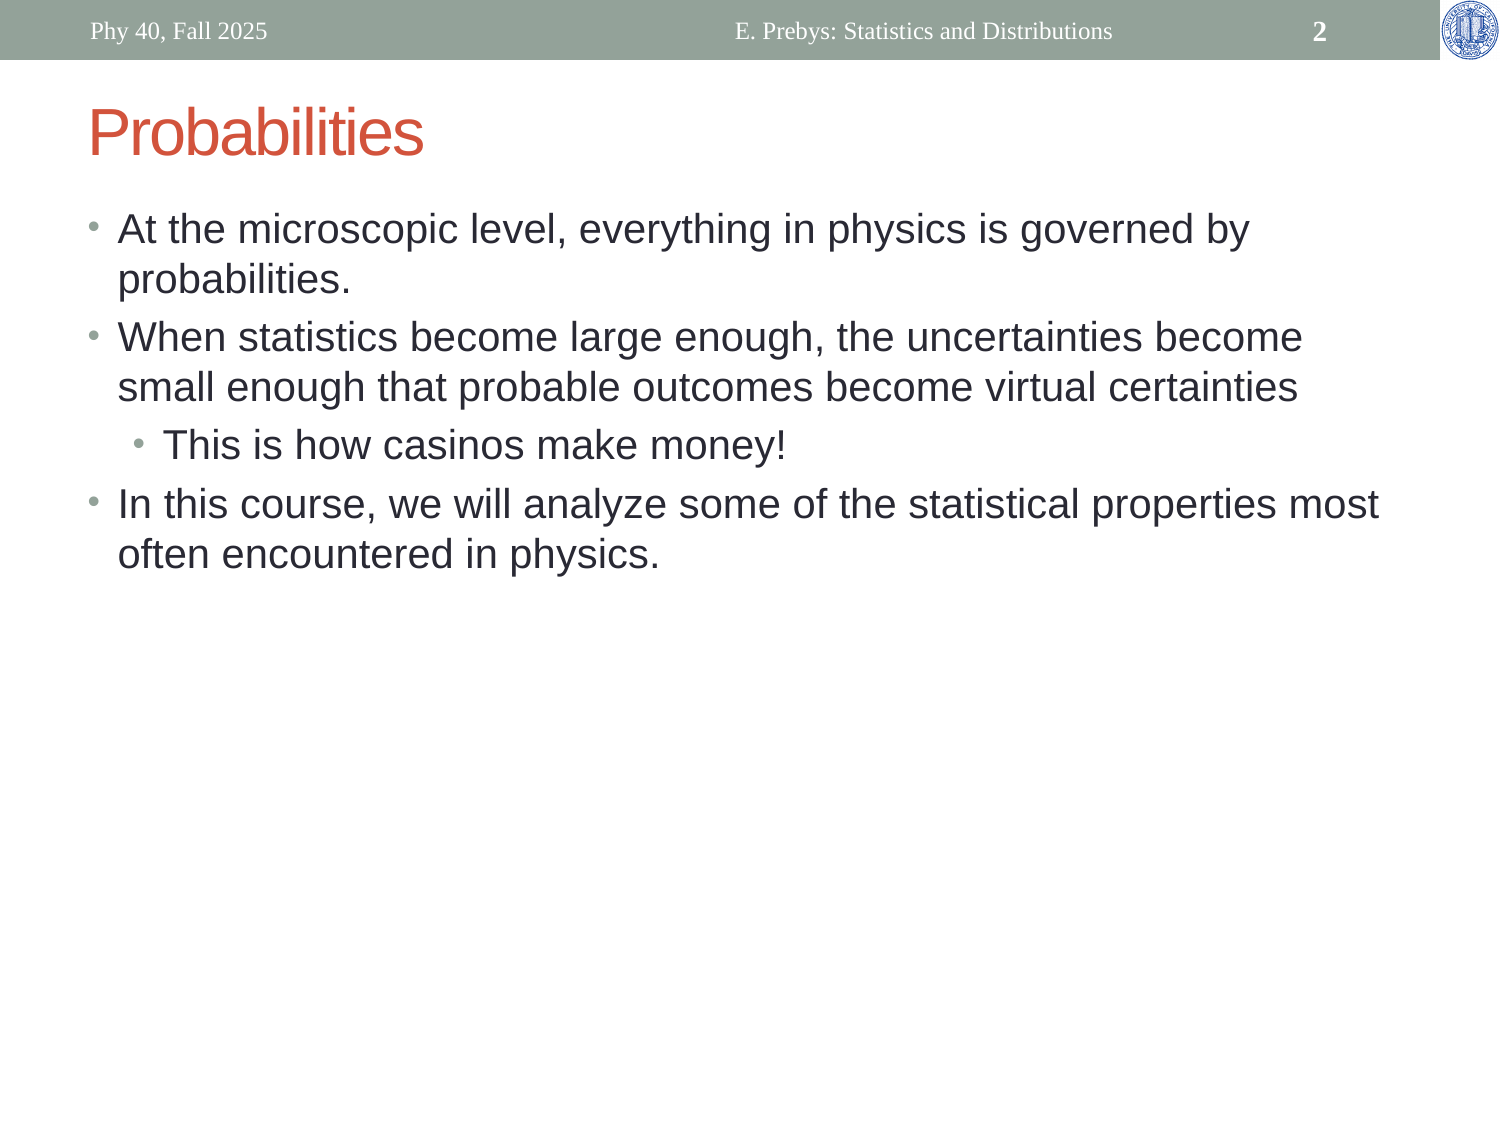

Phy 40, Fall 2025
E. Prebys: Statistics and Distributions
2
# Probabilities
At the microscopic level, everything in physics is governed by probabilities.
When statistics become large enough, the uncertainties become small enough that probable outcomes become virtual certainties
This is how casinos make money!
In this course, we will analyze some of the statistical properties most often encountered in physics.